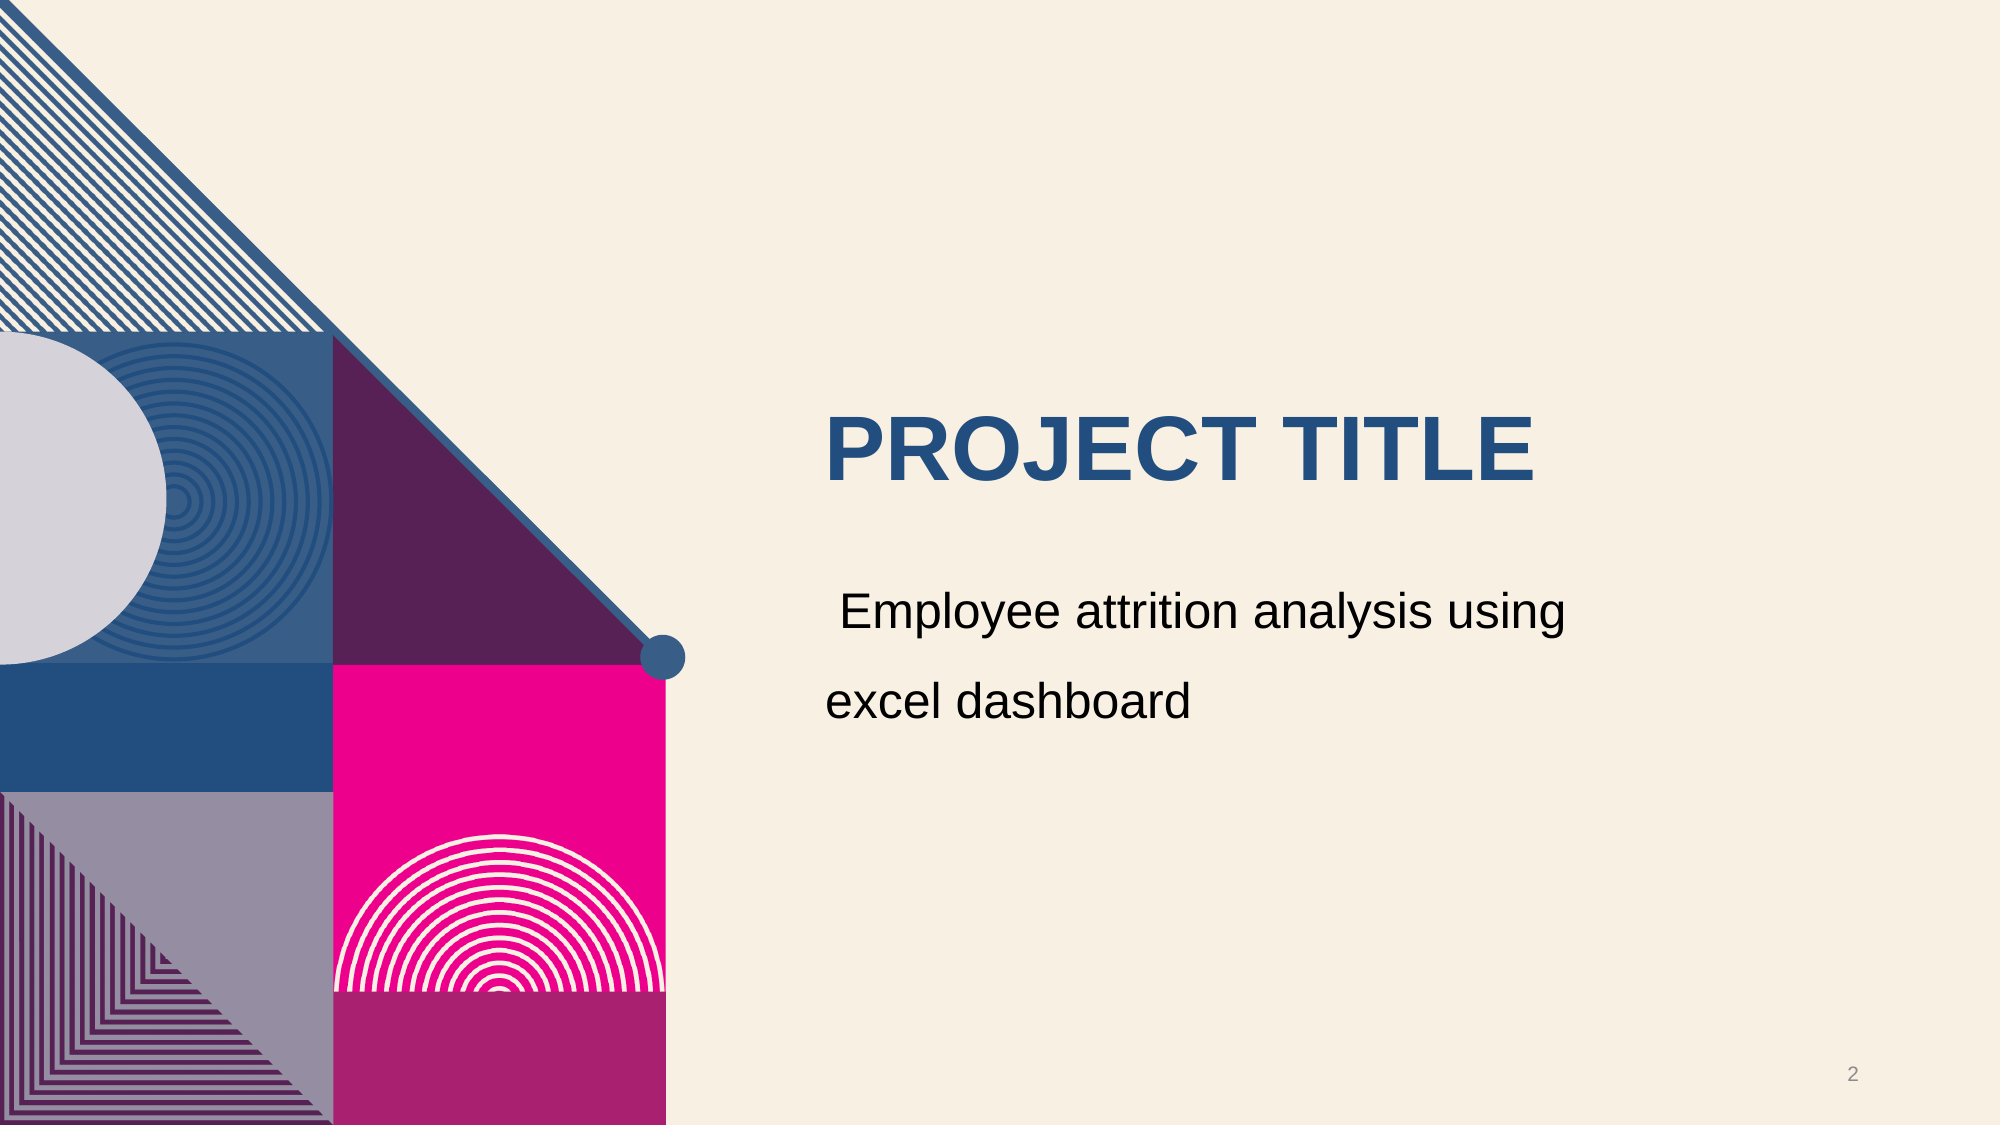

# PROJECT TITLE
 Employee attrition analysis using
excel dashboard
2